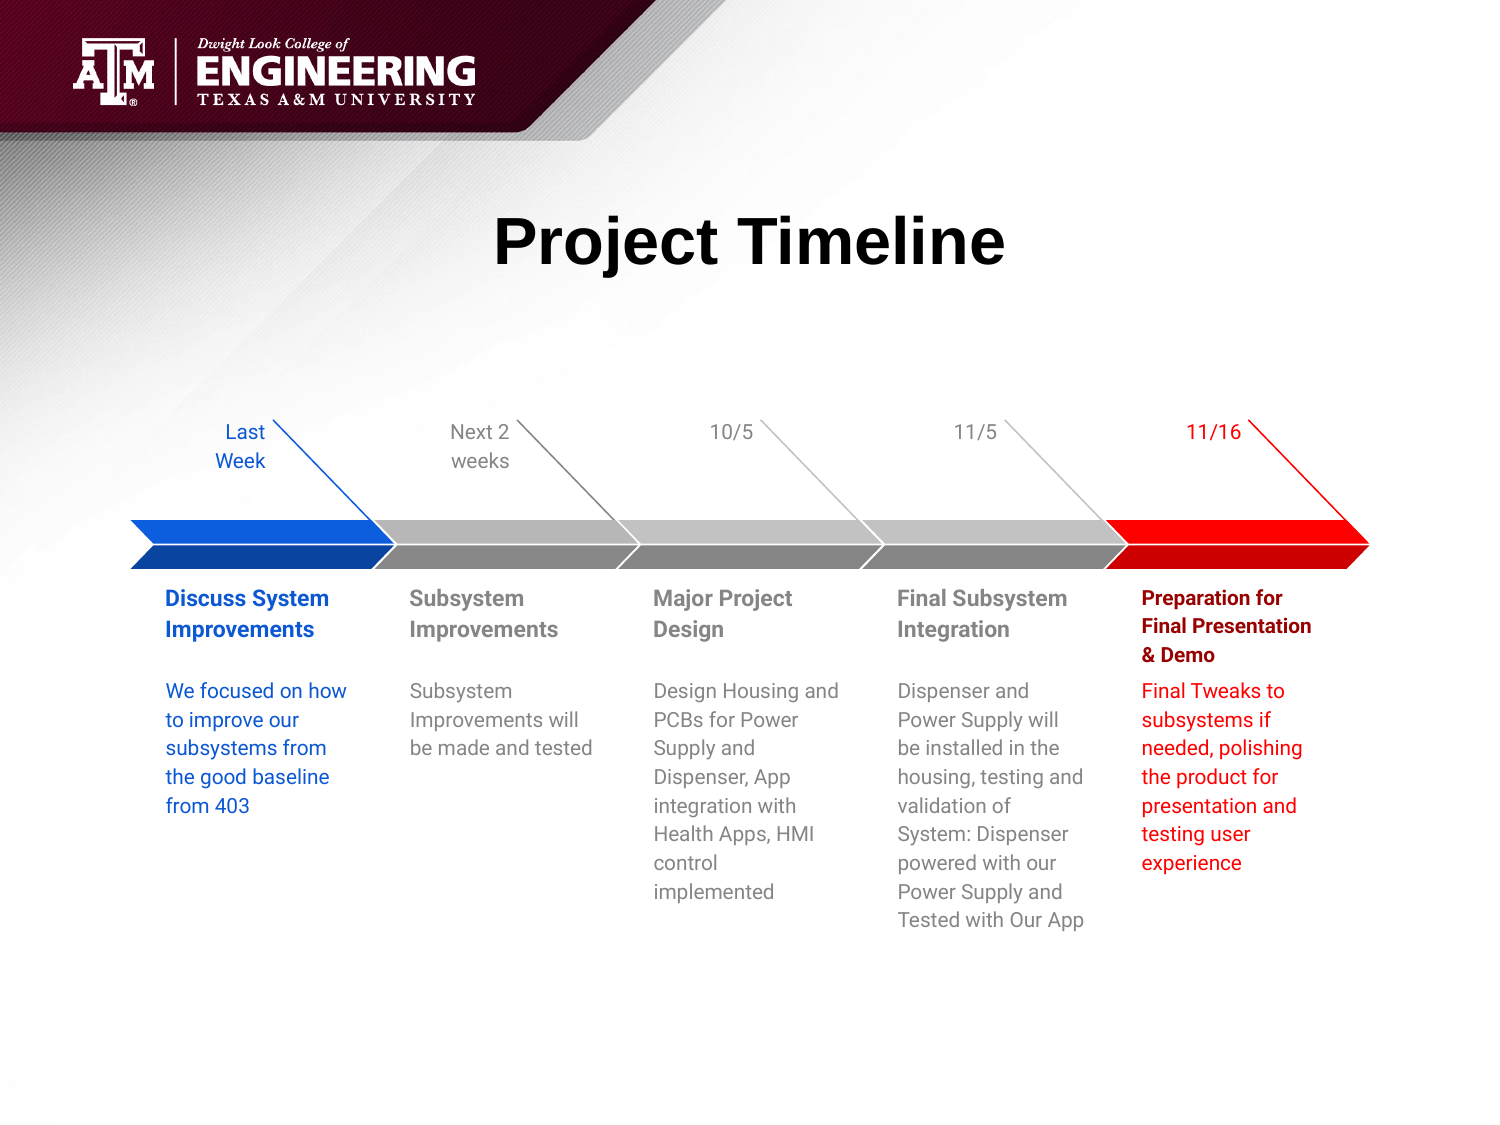

# Project Timeline
Last Week

Discuss System Improvements
We focused on how to improve our subsystems from the good baseline from 403
Next 2 weeks

Subsystem Improvements
Subsystem Improvements will be made and tested
10/5

Major Project Design
Design Housing and PCBs for Power Supply and Dispenser, App integration with Health Apps, HMI control implemented
11/5

Final Subsystem Integration
Dispenser and Power Supply will be installed in the housing, testing and validation of System: Dispenser powered with our Power Supply and Tested with Our App
11/16

Preparation for Final Presentation & Demo
Final Tweaks to subsystems if needed, polishing the product for presentation and testing user experience